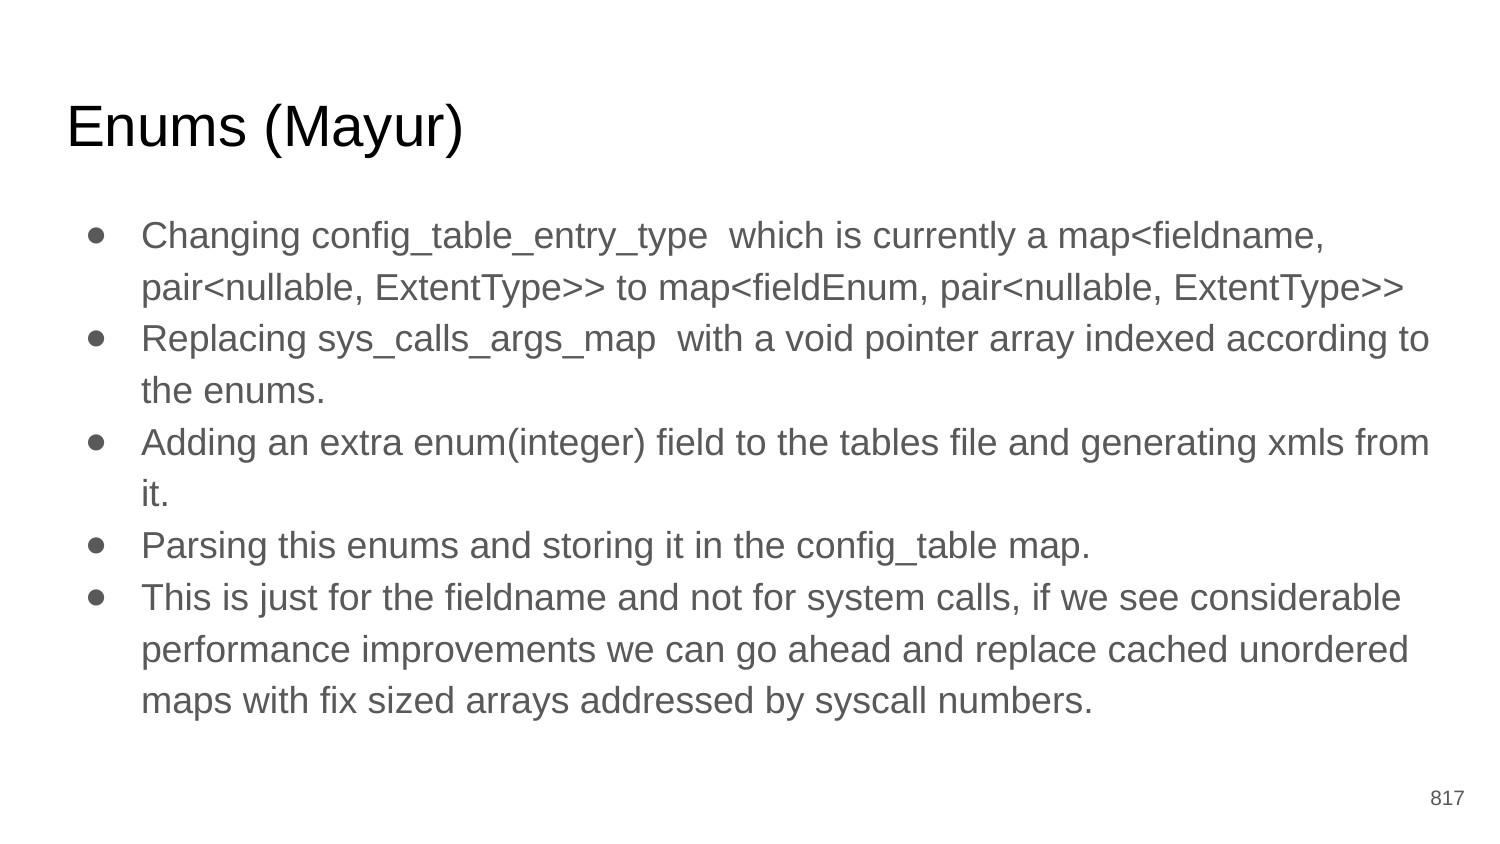

# Enums (Mayur)
Changing config_table_entry_type  which is currently a map<fieldname, pair<nullable, ExtentType>> to map<fieldEnum, pair<nullable, ExtentType>>
Replacing sys_calls_args_map  with a void pointer array indexed according to the enums.
Adding an extra enum(integer) field to the tables file and generating xmls from it.
Parsing this enums and storing it in the config_table map.
This is just for the fieldname and not for system calls, if we see considerable performance improvements we can go ahead and replace cached unordered maps with fix sized arrays addressed by syscall numbers.
817